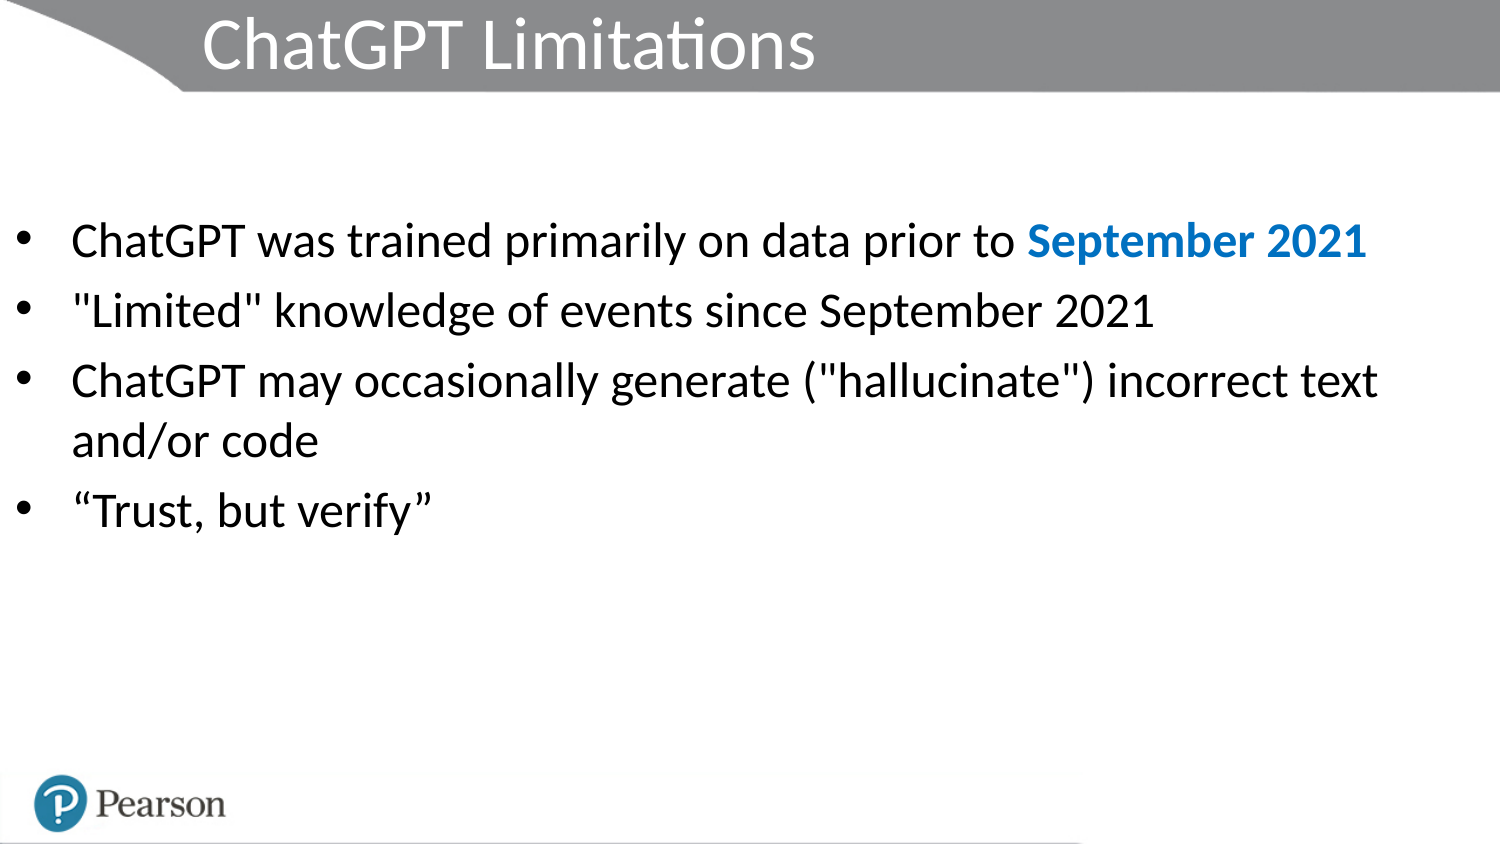

# ChatGPT Limitations
ChatGPT was trained primarily on data prior to September 2021
"Limited" knowledge of events since September 2021
ChatGPT may occasionally generate ("hallucinate") incorrect text and/or code
“Trust, but verify”